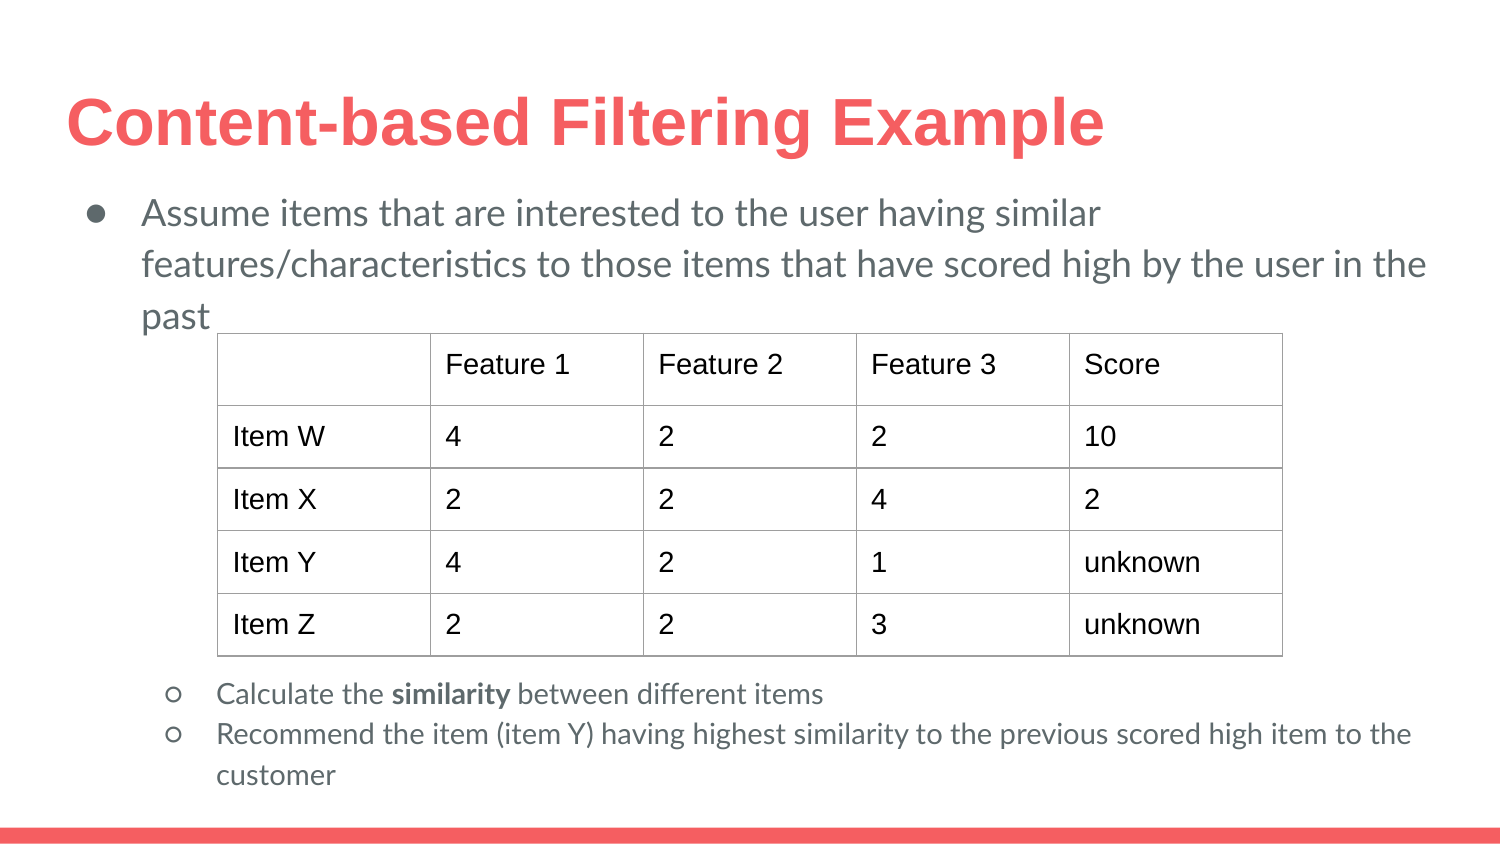

# Content-based Filtering Example
Assume items that are interested to the user having similar features/characteristics to those items that have scored high by the user in the past

Calculate the similarity between different items
Recommend the item (item Y) having highest similarity to the previous scored high item to the customer

|  | Feature 1 | Feature 2 | Feature 3 | Score |
| --- | --- | --- | --- | --- |
| Item W | 4 | 2 | 2 | 10 |
| Item X | 2 | 2 | 4 | 2 |
| Item Y | 4 | 2 | 1 | unknown |
| Item Z | 2 | 2 | 3 | unknown |